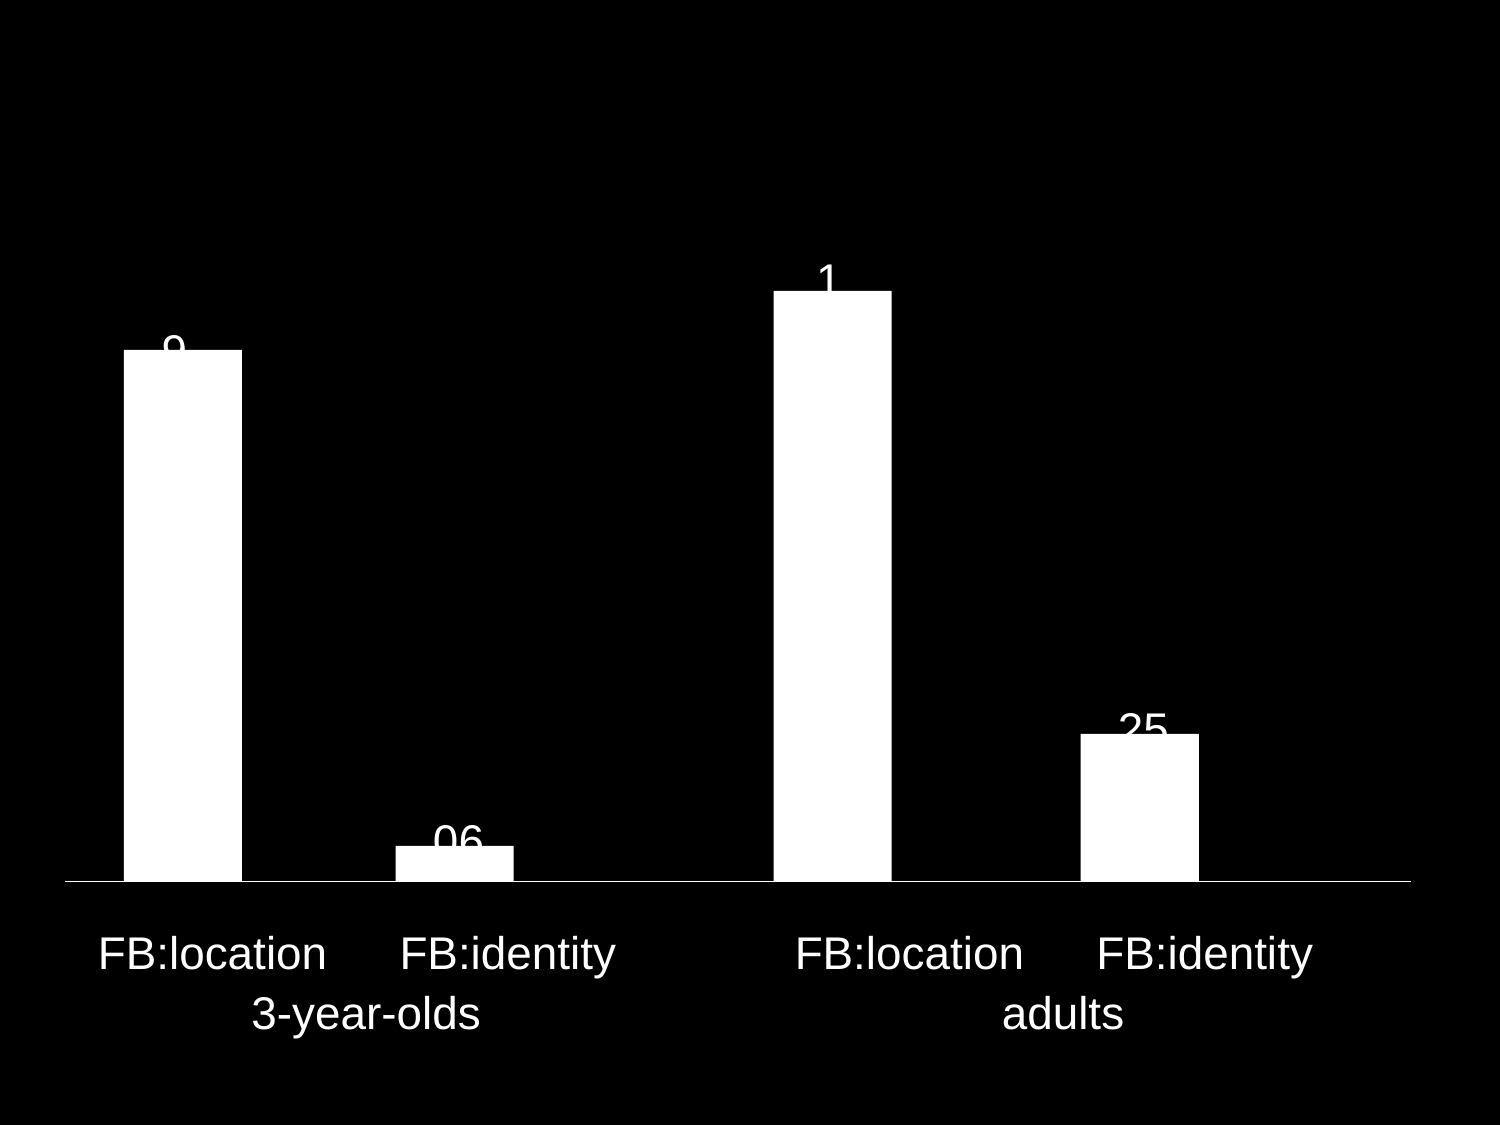

1

.9

.25

.06

FB:location
FB:identity
FB:location
FB:identity
3-year-olds
adults